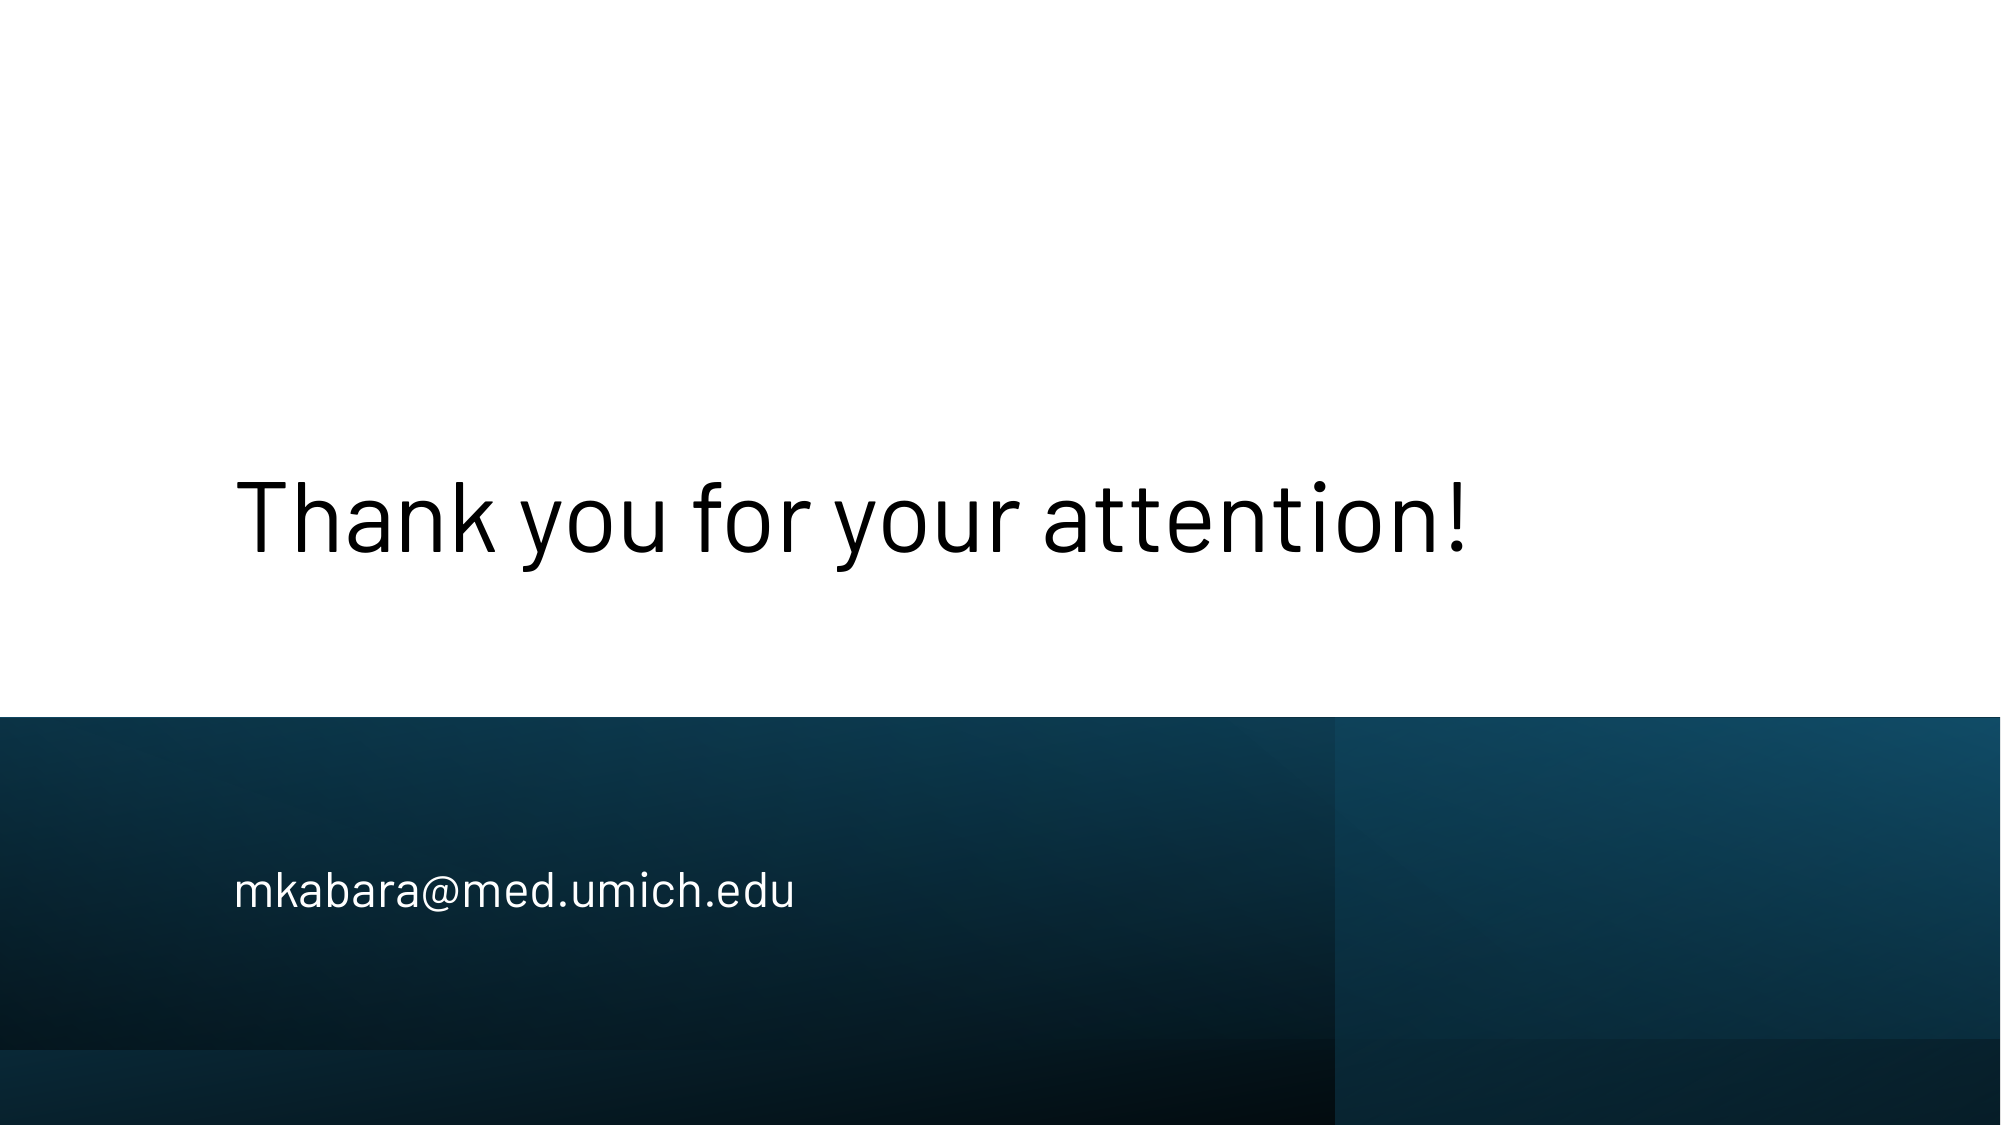

# Thank you for your attention!

mkabara@med.umich.edu